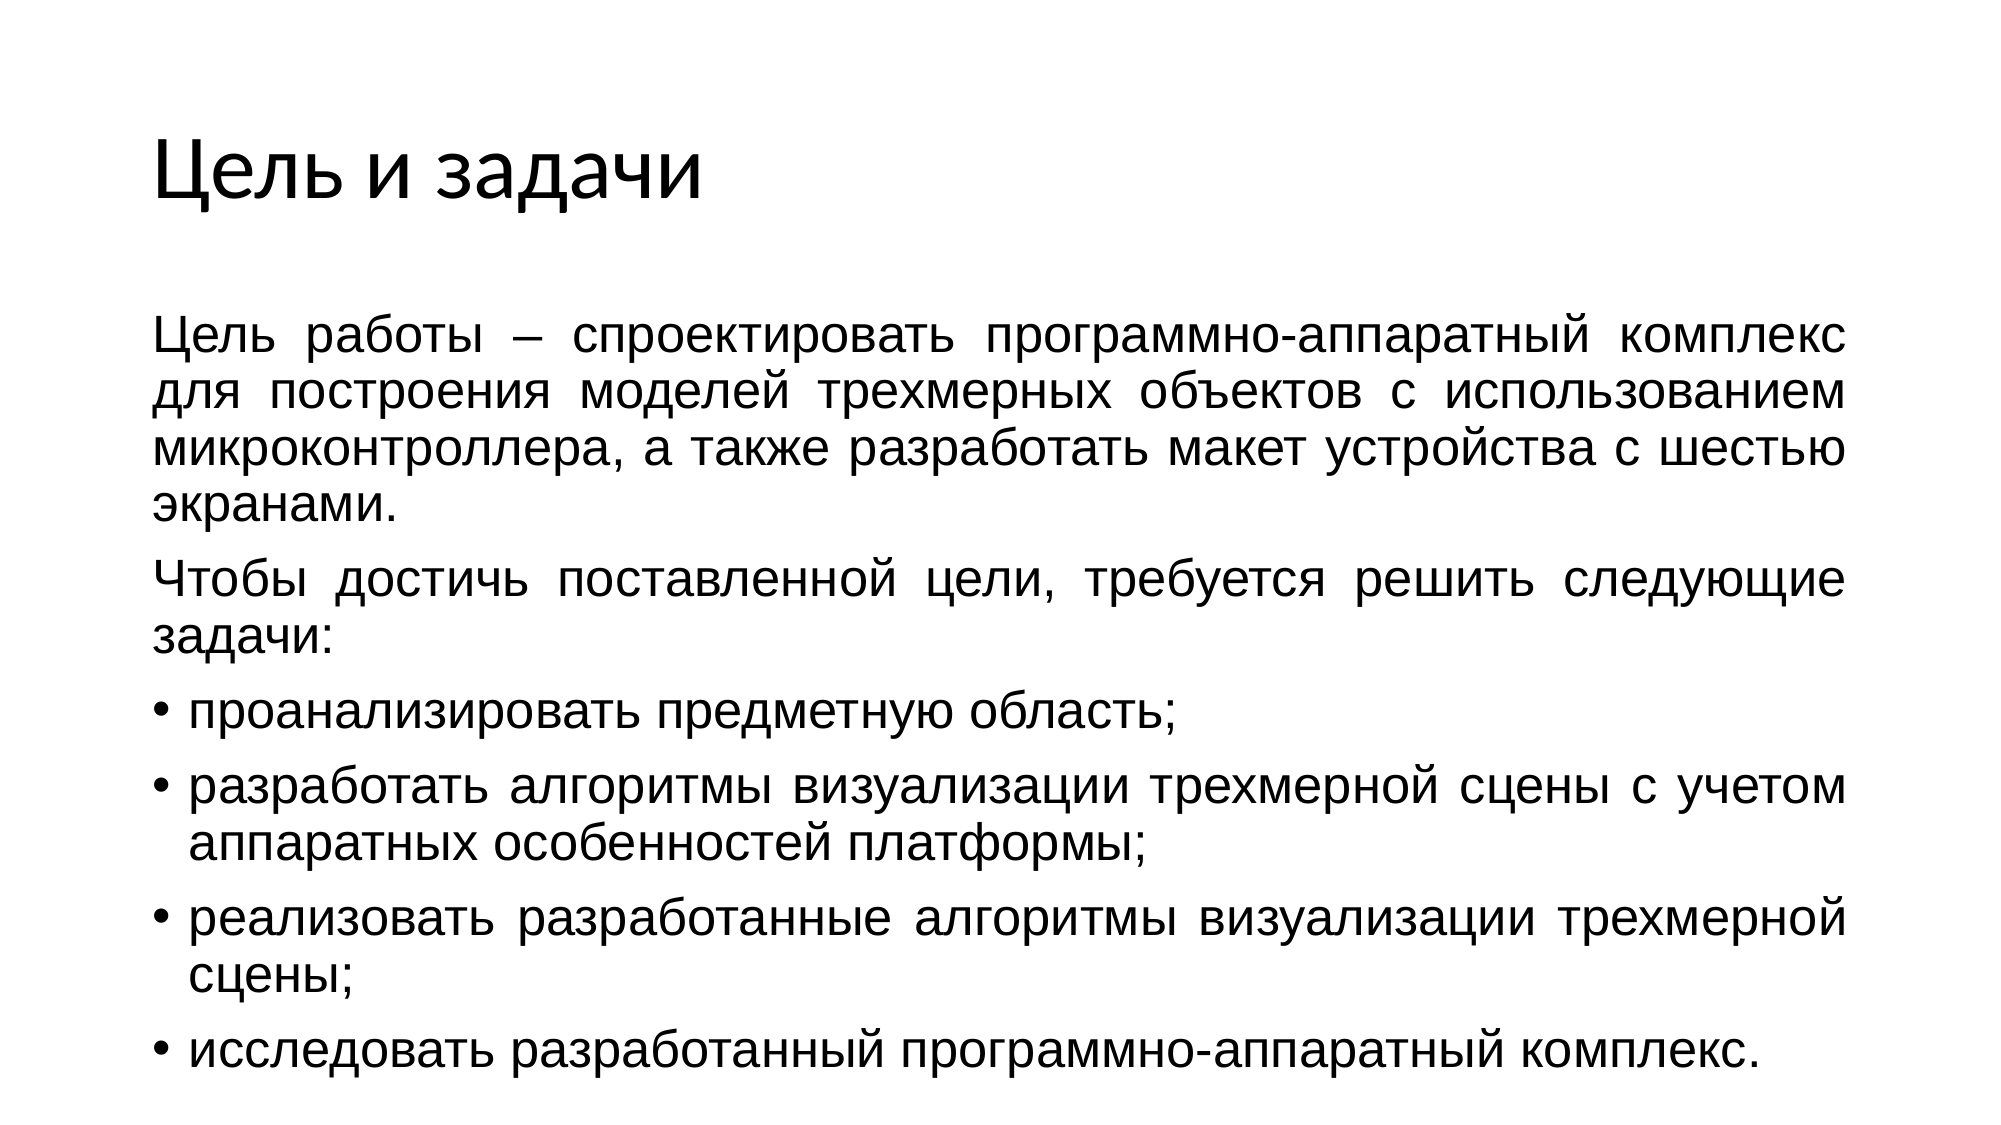

# Цель и задачи
Цель работы – спроектировать программно-аппаратный комплекс для построения моделей трехмерных объектов с использованием микроконтроллера, а также разработать макет устройства с шестью экранами.
Чтобы достичь поставленной цели, требуется решить следующие задачи:
проанализировать предметную область;
разработать алгоритмы визуализации трехмерной сцены с учетом аппаратных особенностей платформы;
реализовать разработанные алгоритмы визуализации трехмерной сцены;
исследовать разработанный программно-аппаратный комплекс.